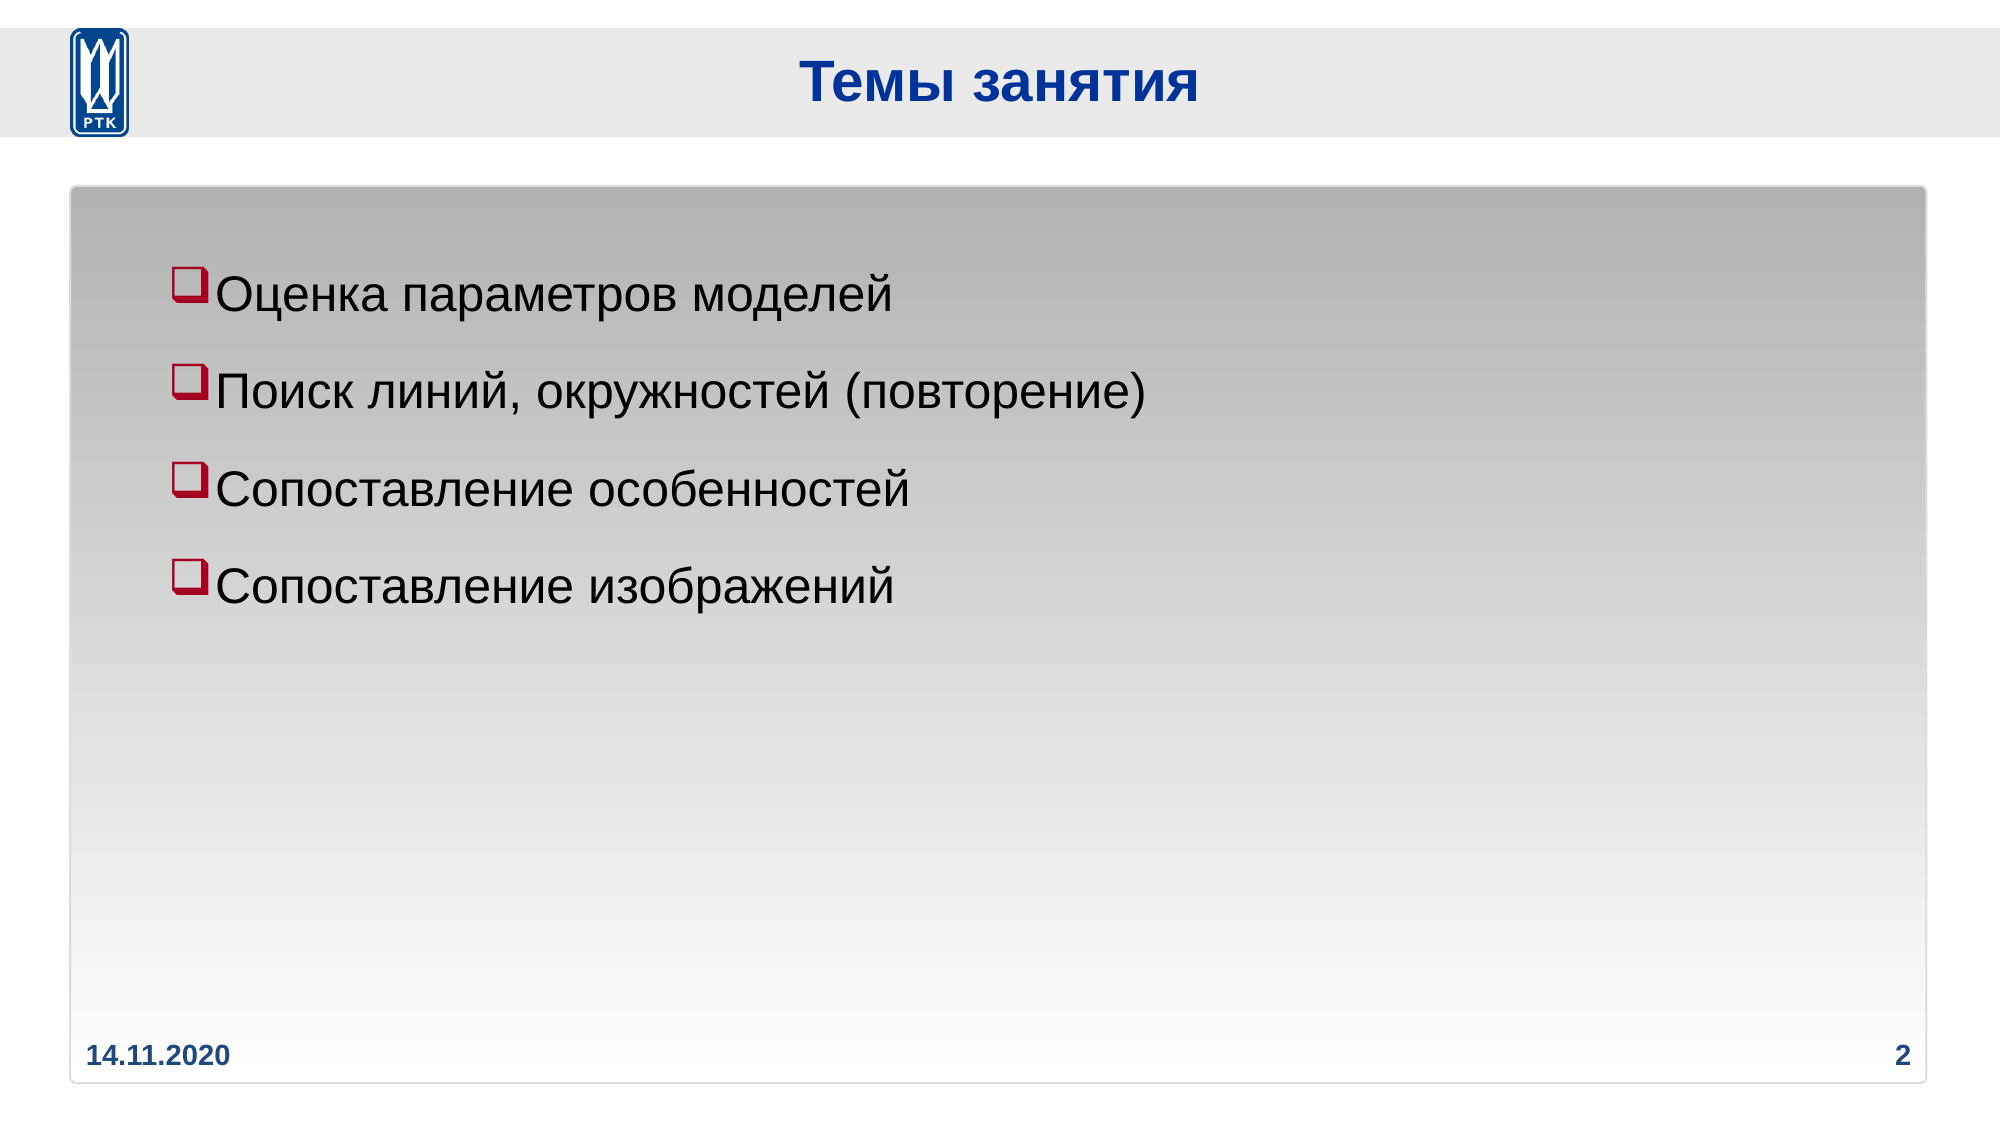

Темы занятия
Оценка параметров моделей
Поиск линий, окружностей (повторение)
Сопоставление особенностей
Сопоставление изображений
14.11.2020
2